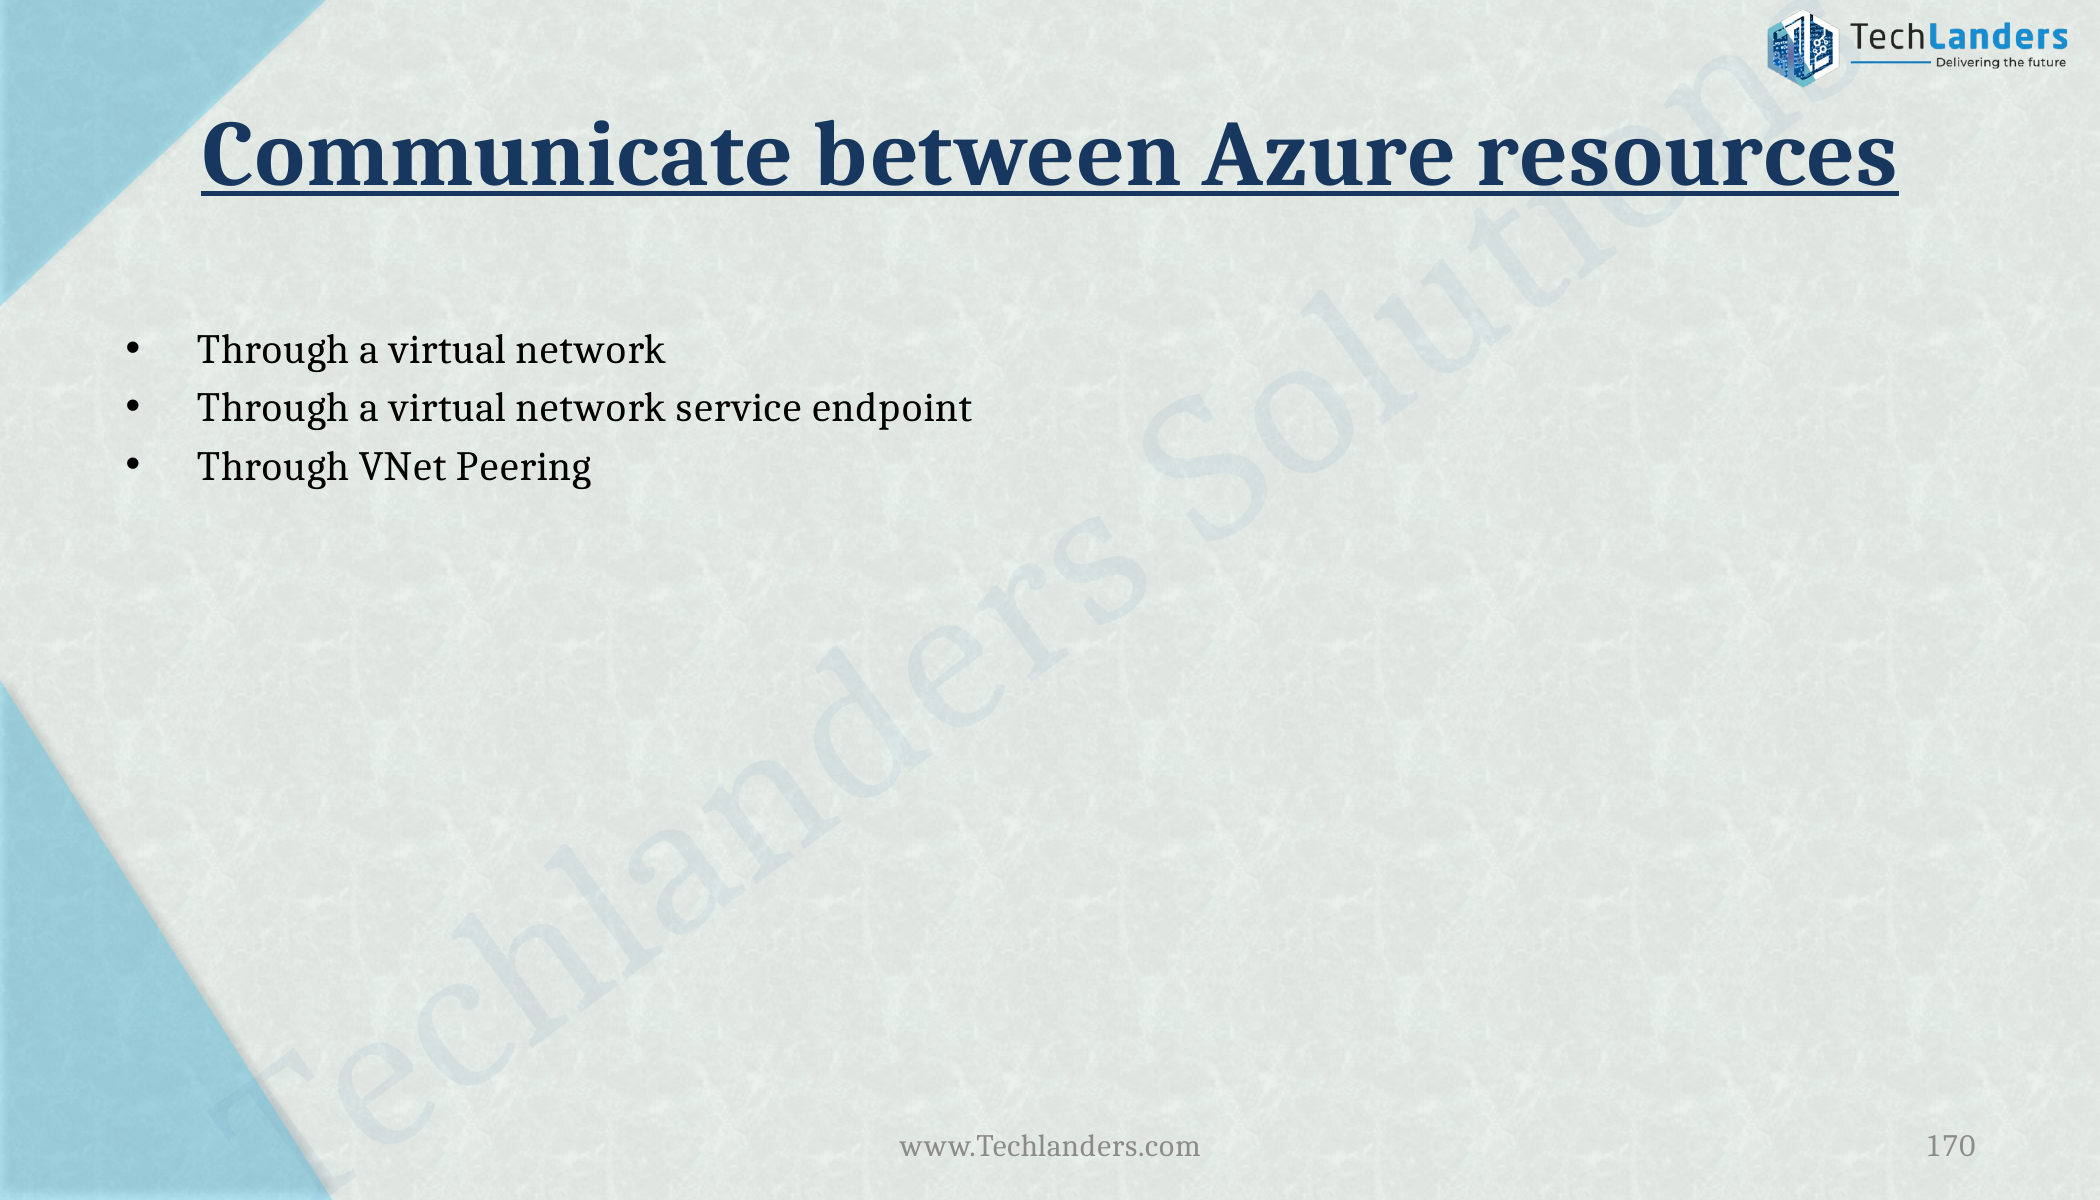

# Communicate between Azure resources
Through a virtual network
Through a virtual network service endpoint
Through VNet Peering
www.Techlanders.com
170